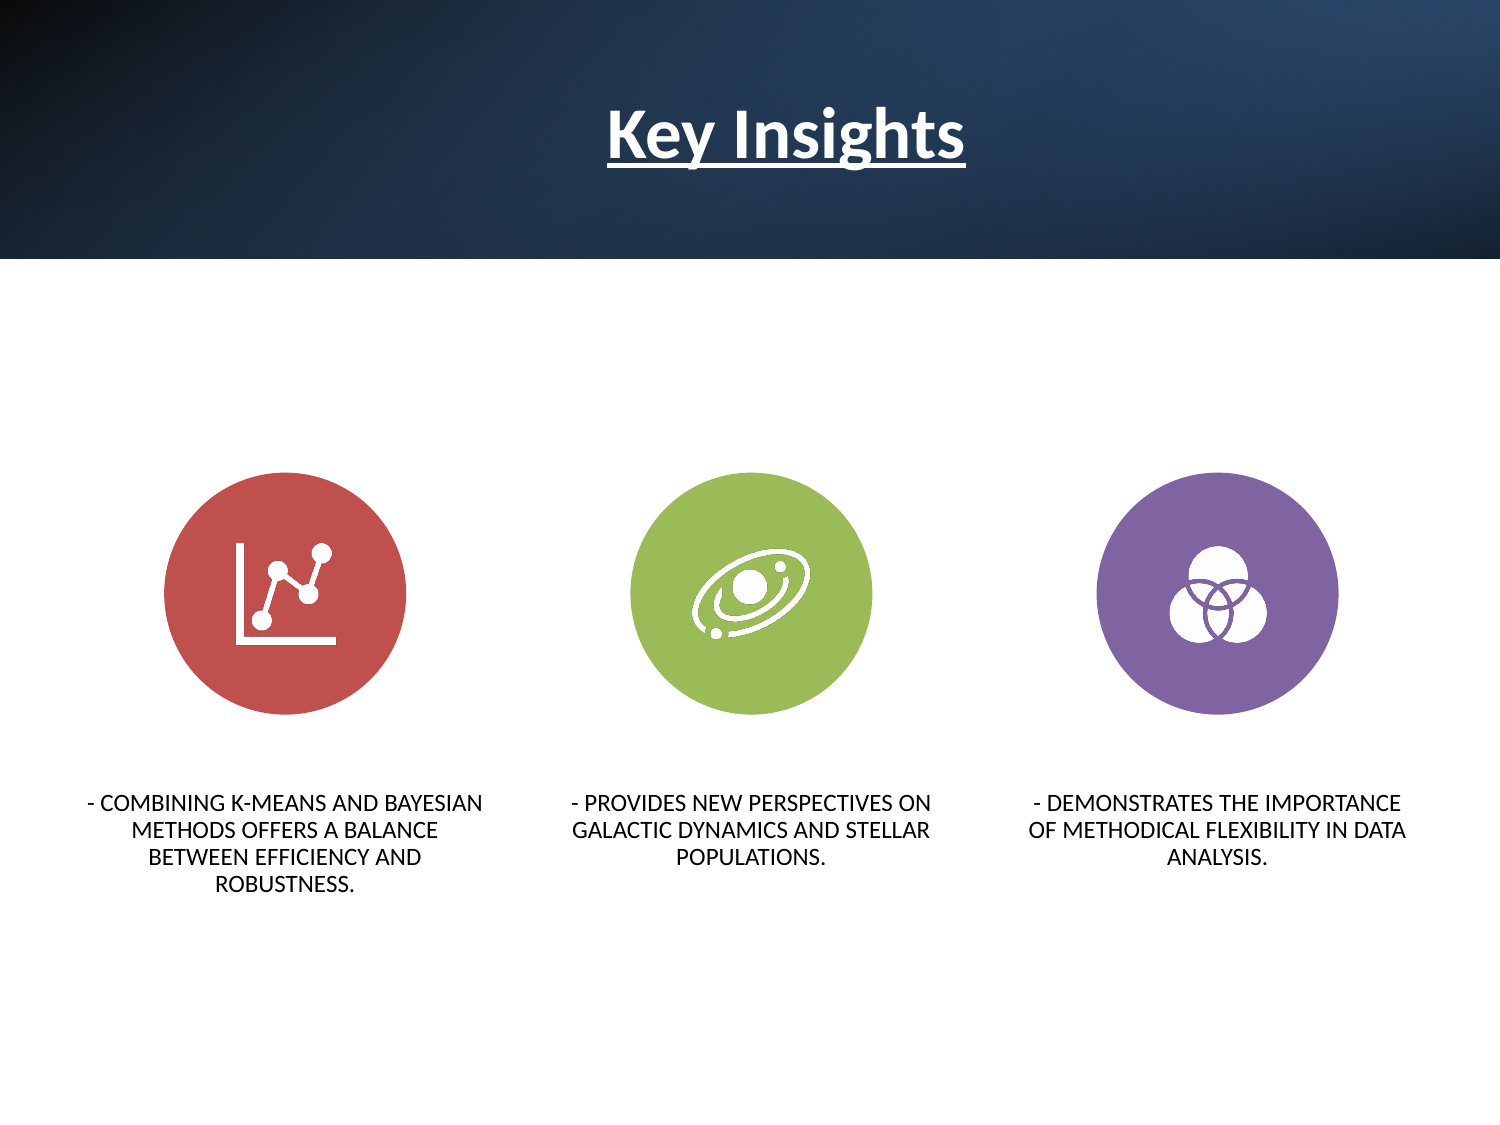

# Key Insights
- Combining K-Means and Bayesian methods offers a balance between efficiency and robustness.
- Provides new perspectives on galactic dynamics and stellar populations.
- Demonstrates the importance of methodical flexibility in data analysis.